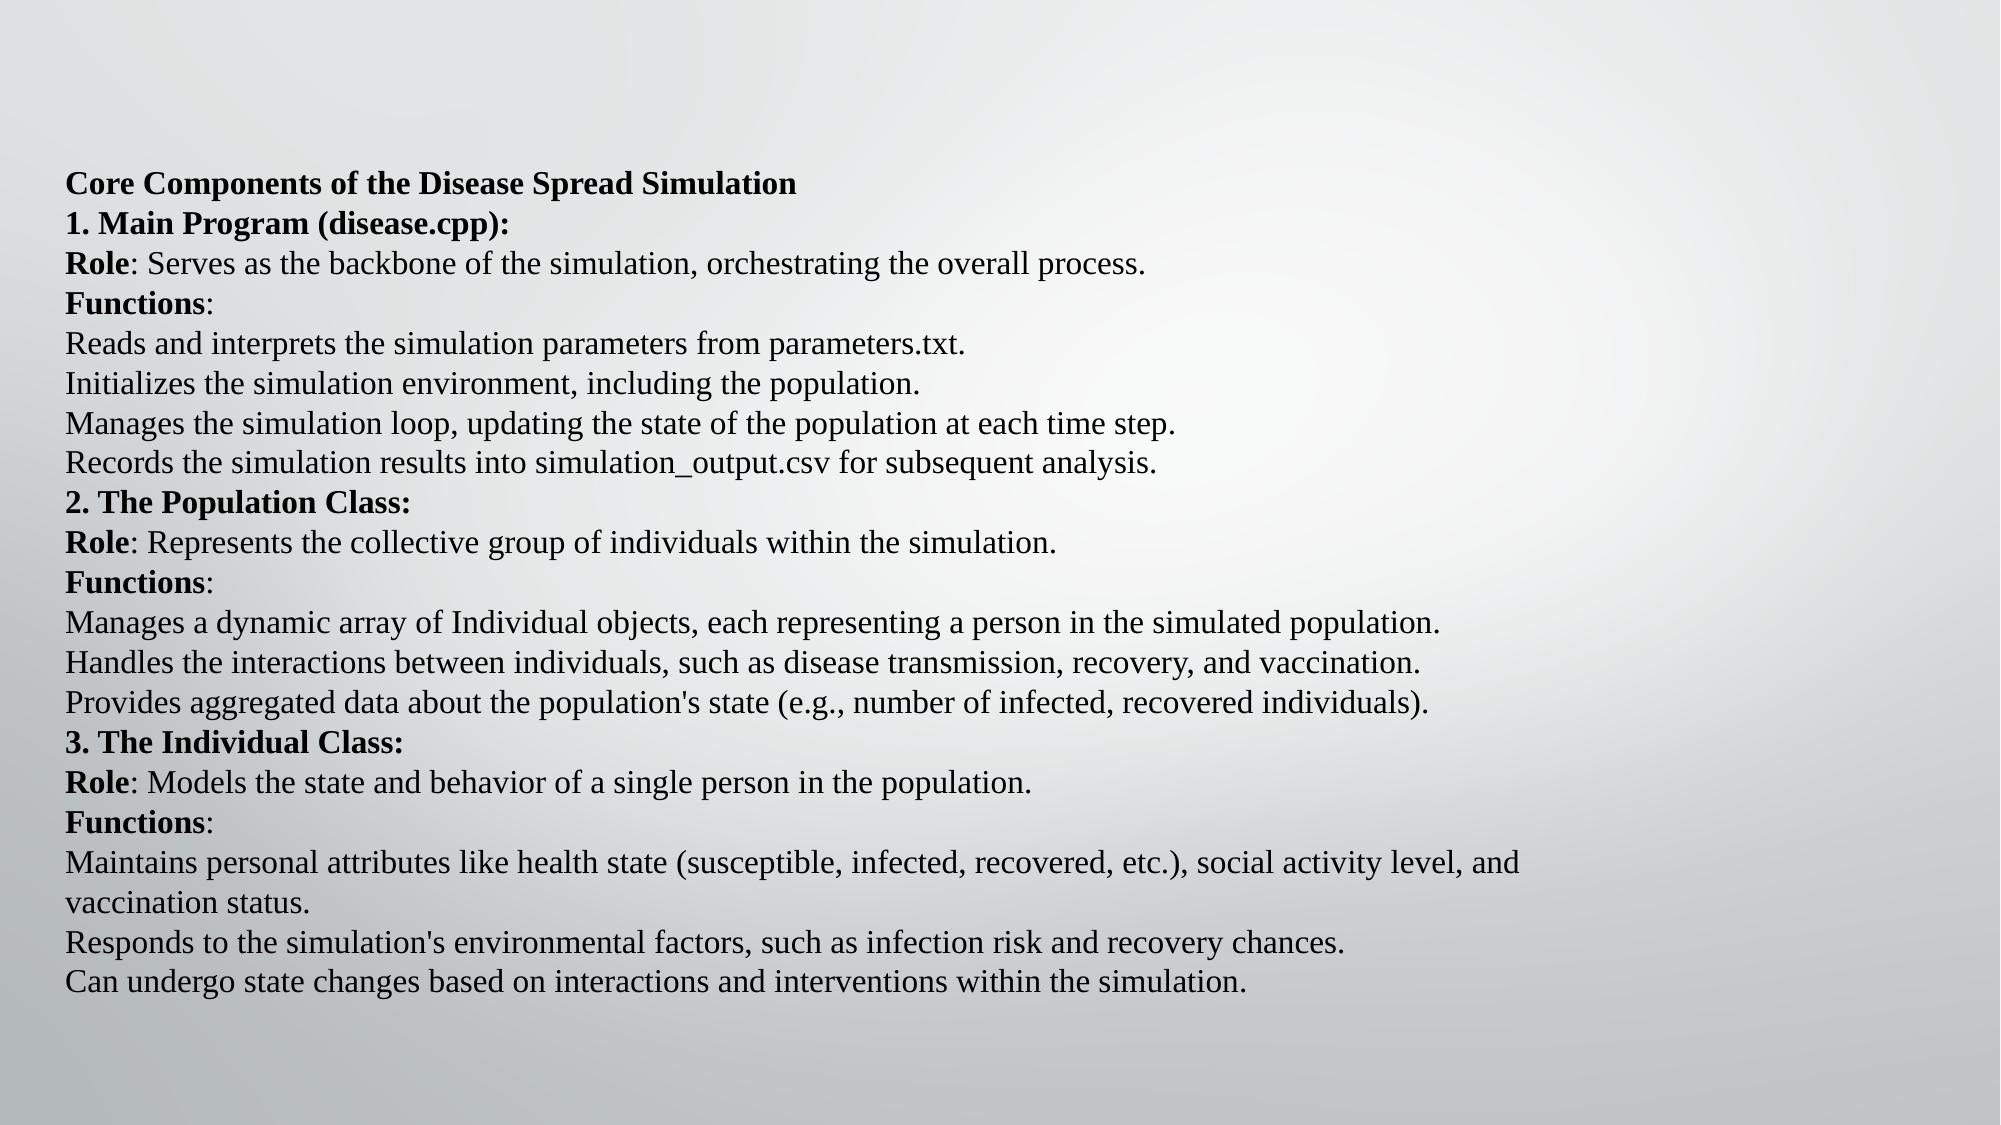

# Core Components of the Disease Spread Simulation 1. Main Program (disease.cpp): Role: Serves as the backbone of the simulation, orchestrating the overall process. Functions: Reads and interprets the simulation parameters from parameters.txt. Initializes the simulation environment, including the population. Manages the simulation loop, updating the state of the population at each time step. Records the simulation results into simulation_output.csv for subsequent analysis. 2. The Population Class: Role: Represents the collective group of individuals within the simulation. Functions: Manages a dynamic array of Individual objects, each representing a person in the simulated population. Handles the interactions between individuals, such as disease transmission, recovery, and vaccination. Provides aggregated data about the population's state (e.g., number of infected, recovered individuals). 3. The Individual Class: Role: Models the state and behavior of a single person in the population. Functions: Maintains personal attributes like health state (susceptible, infected, recovered, etc.), social activity level, and vaccination status. Responds to the simulation's environmental factors, such as infection risk and recovery chances. Can undergo state changes based on interactions and interventions within the simulation.